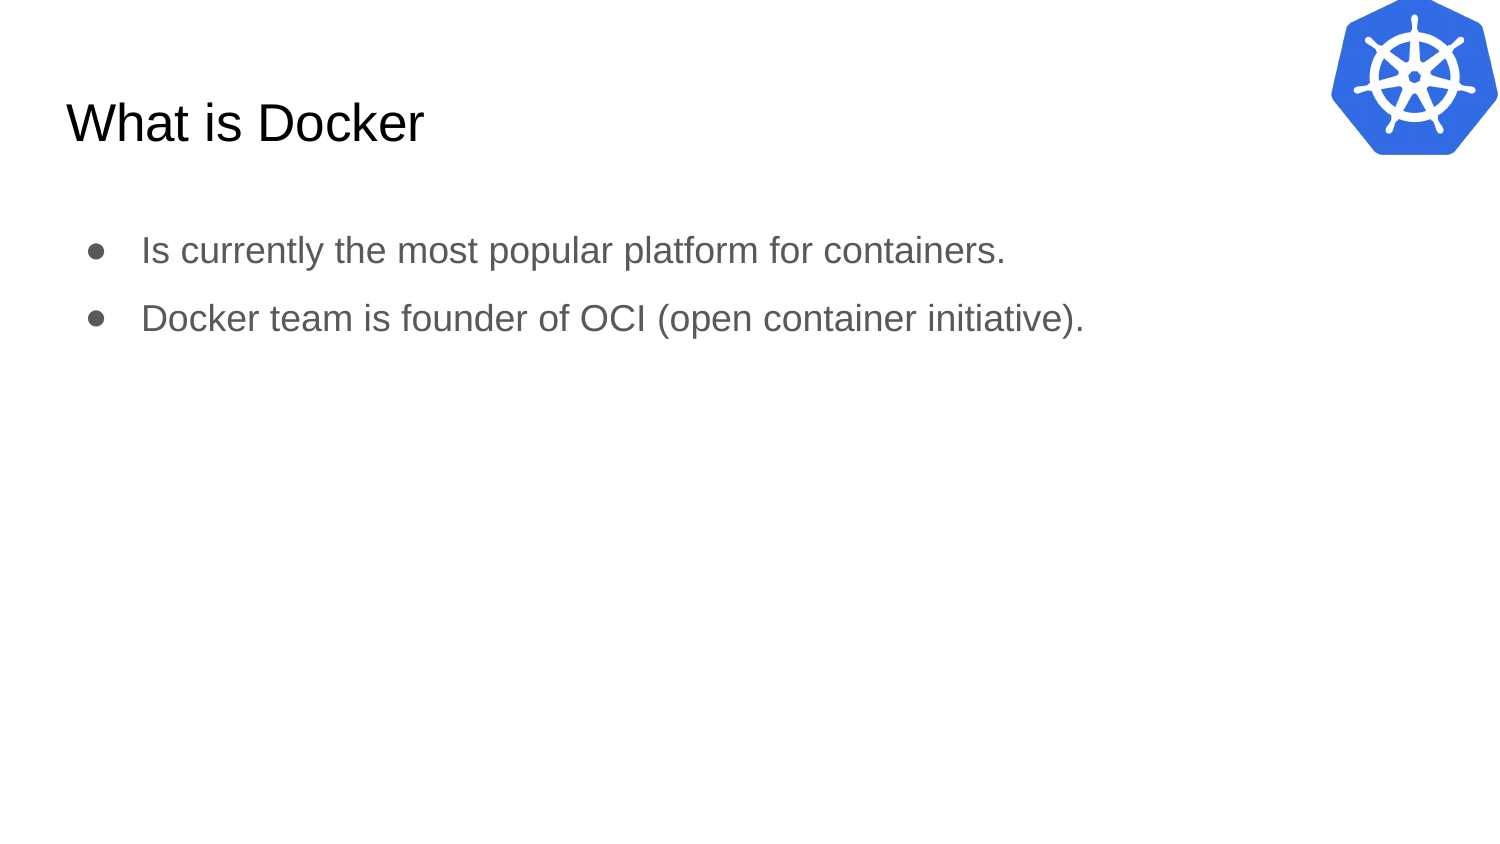

# What is Docker
Is currently the most popular platform for containers.
Docker team is founder of OCI (open container initiative).